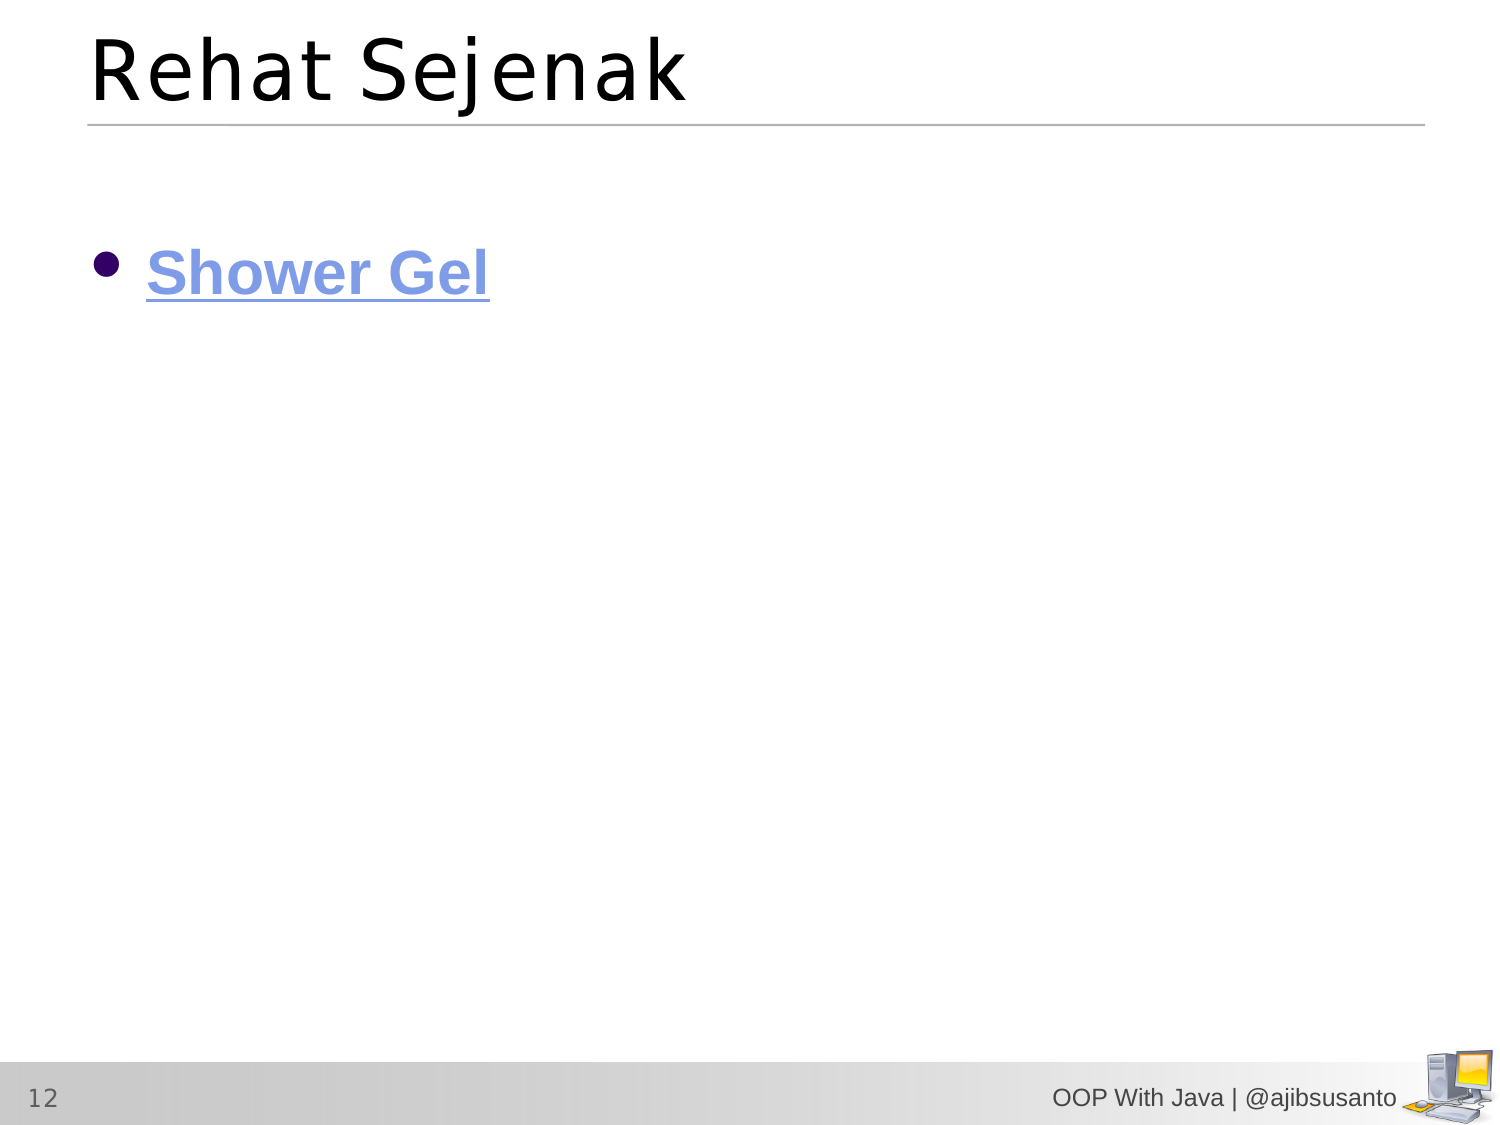

# Rehat Sejenak
Shower Gel
OOP With Java | @ajibsusanto
12